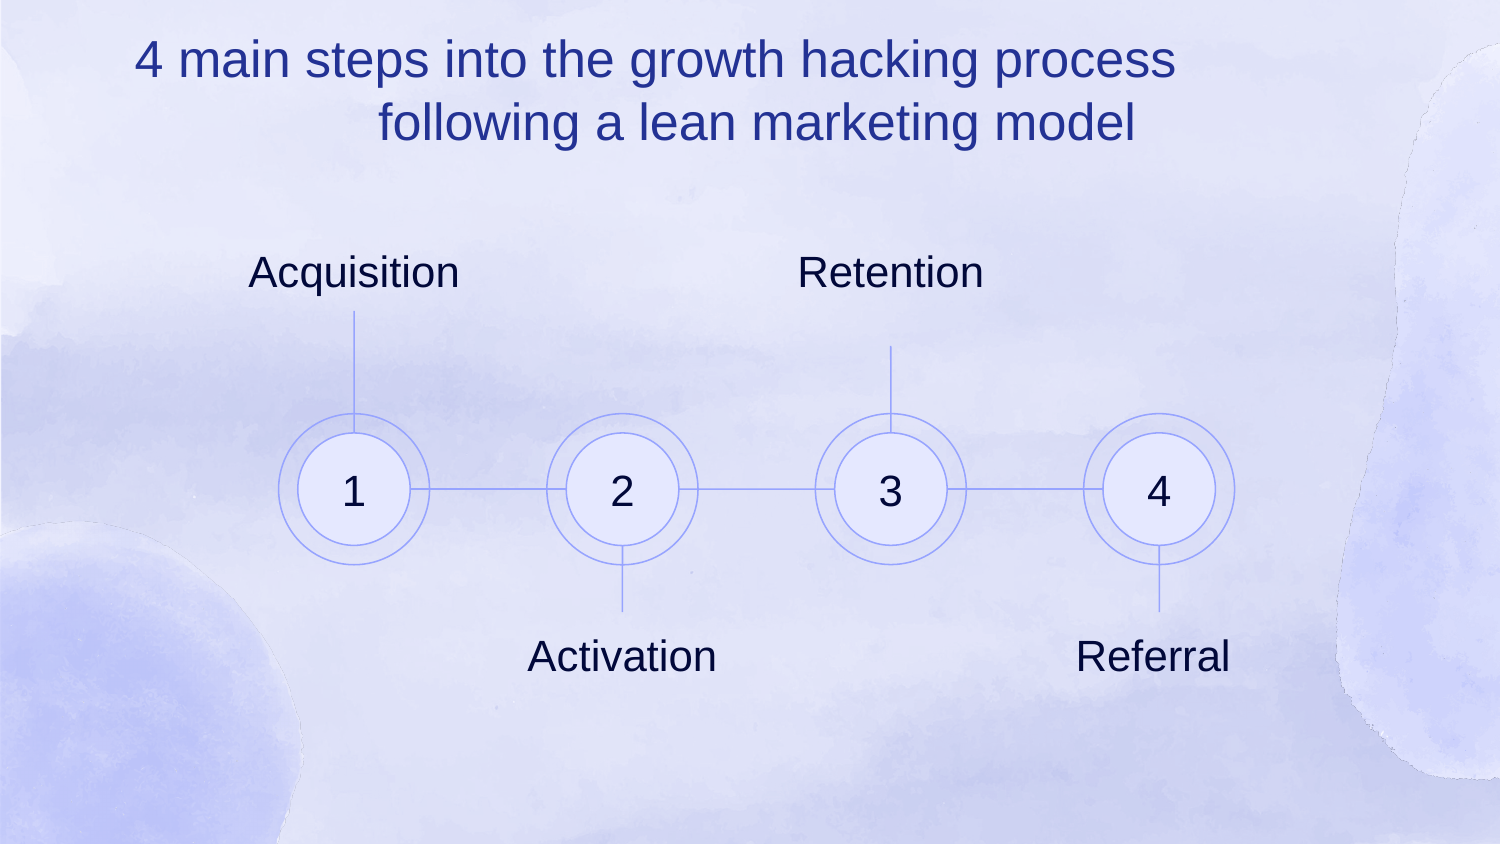

# 4 main steps into the growth hacking process                following a lean marketing model

Acquisition
Retention

1

3

2

4
Activation
Referral